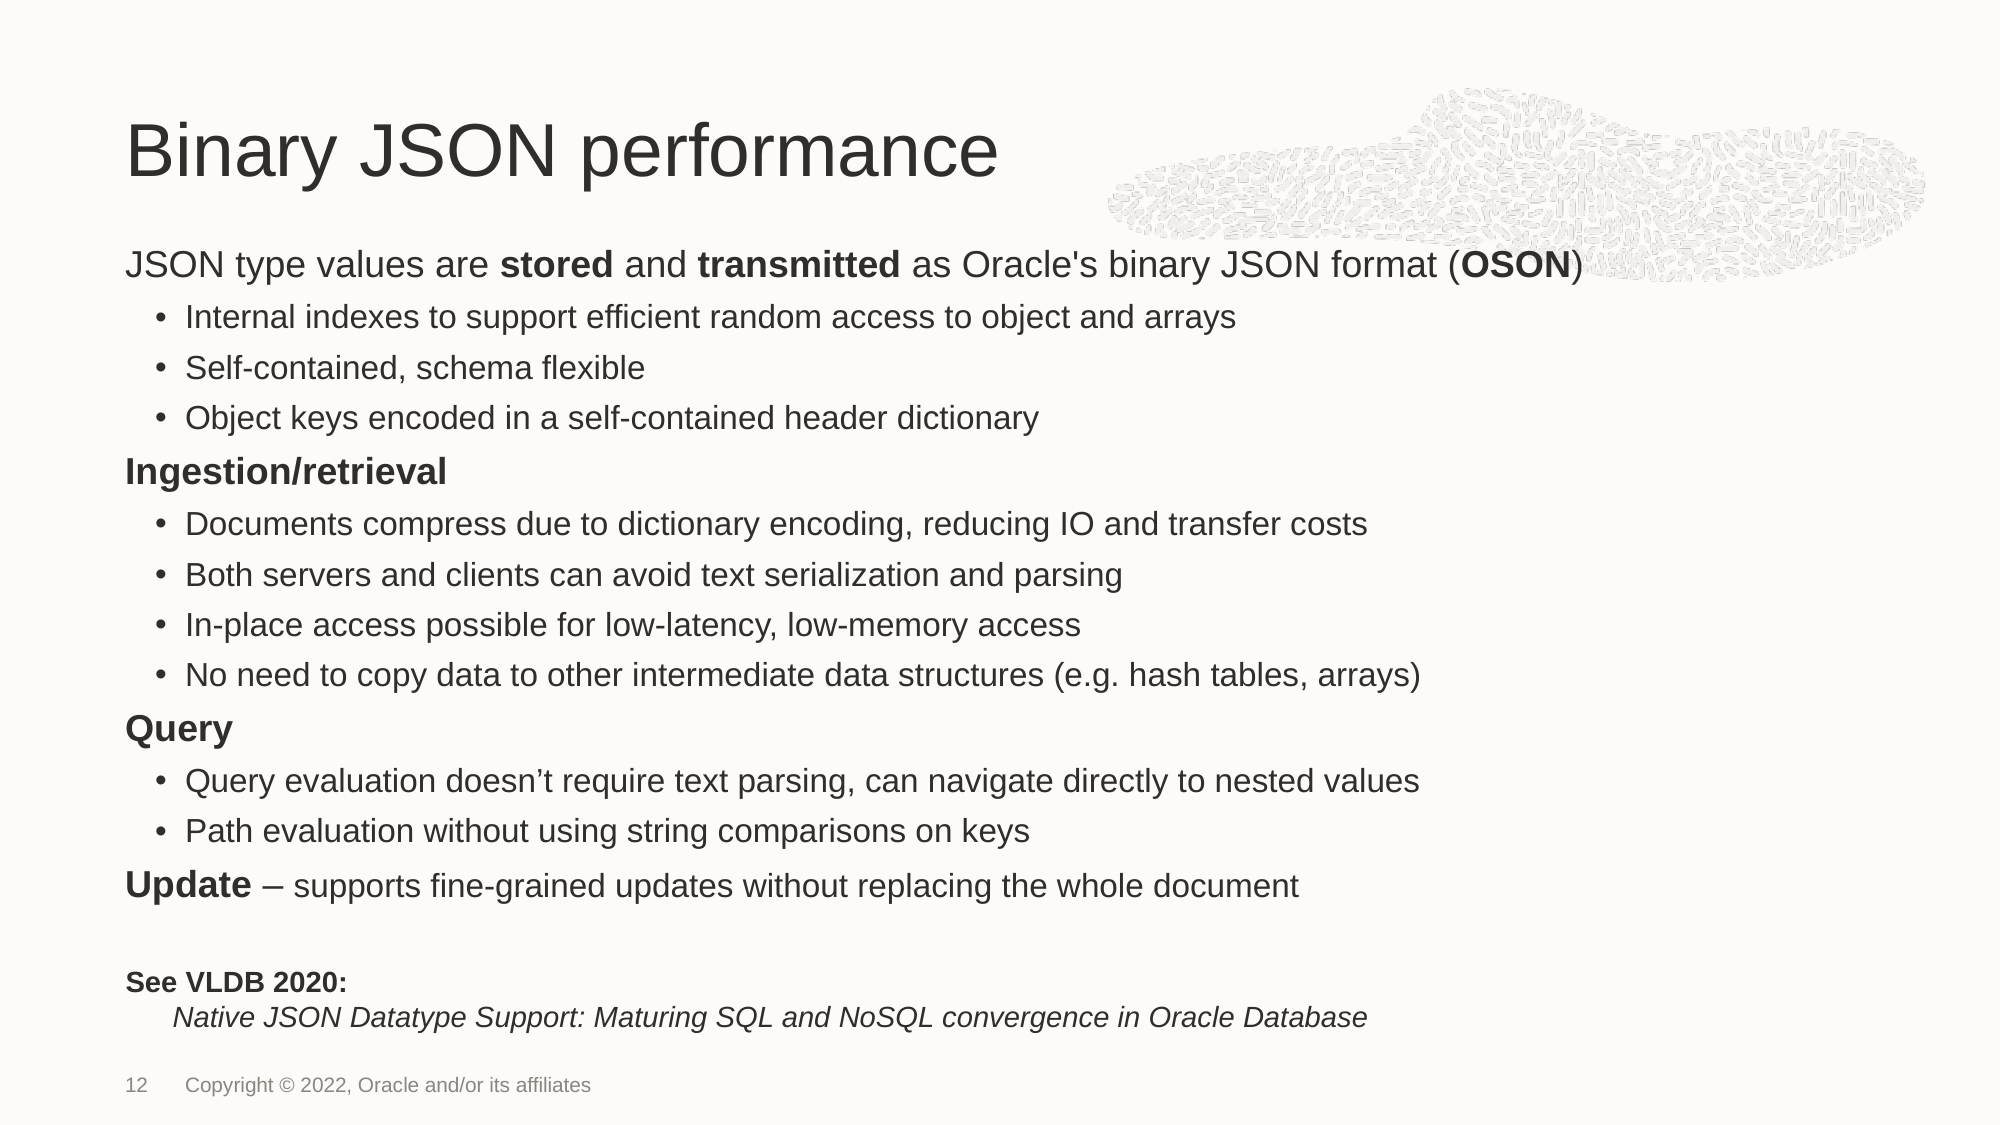

# Binary JSON performance
JSON type values are stored and transmitted as Oracle's binary JSON format (OSON)
Internal indexes to support efficient random access to object and arrays
Self-contained, schema flexible
Object keys encoded in a self-contained header dictionary
Ingestion/retrieval
Documents compress due to dictionary encoding, reducing IO and transfer costs
Both servers and clients can avoid text serialization and parsing
In-place access possible for low-latency, low-memory access
No need to copy data to other intermediate data structures (e.g. hash tables, arrays)
Query
Query evaluation doesn’t require text parsing, can navigate directly to nested values
Path evaluation without using string comparisons on keys
Update – supports fine-grained updates without replacing the whole document

See VLDB 2020:
Native JSON Datatype Support: Maturing SQL and NoSQL convergence in Oracle Database
12
Copyright © 2022, Oracle and/or its affiliates